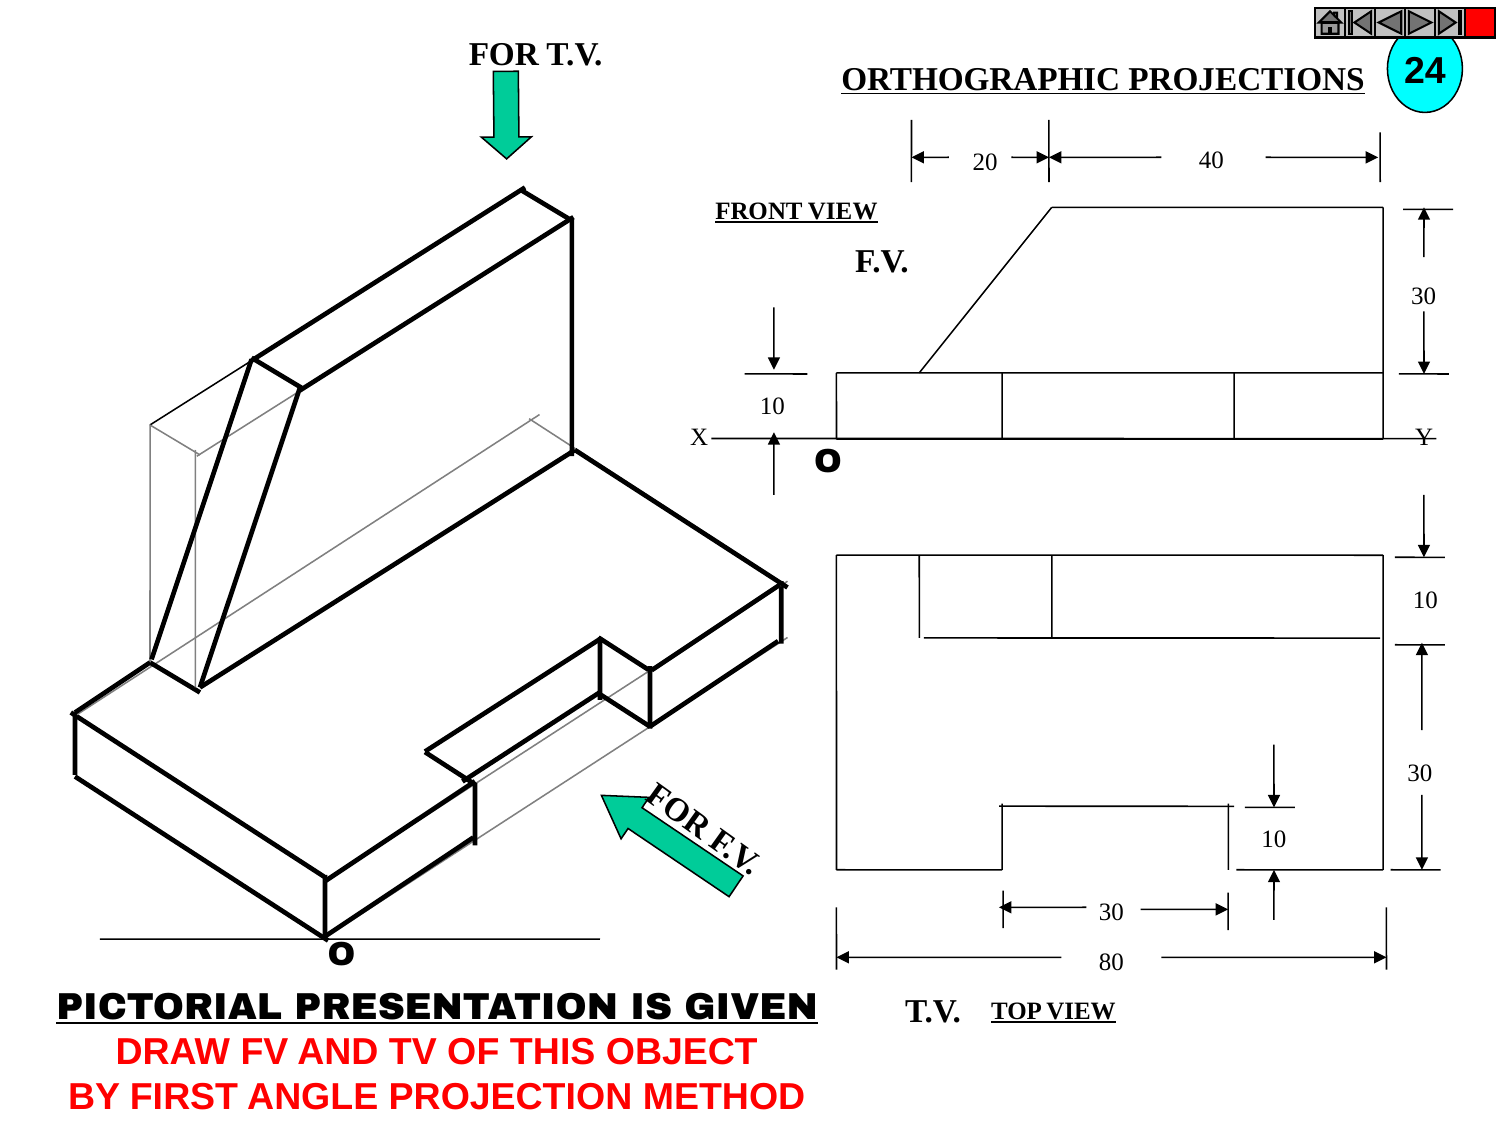

FOR T.V.

24
ORTHOGRAPHIC PROJECTIONS

40
20

F.V.
30

10
X
Y
O

O

FRONT VIEW

10

30

10

30

80

FOR F.V.

PICTORIAL PRESENTATION IS GIVEN
DRAW FV AND TV OF THIS OBJECT
BY FIRST ANGLE PROJECTION METHOD
T.V.
TOP VIEW